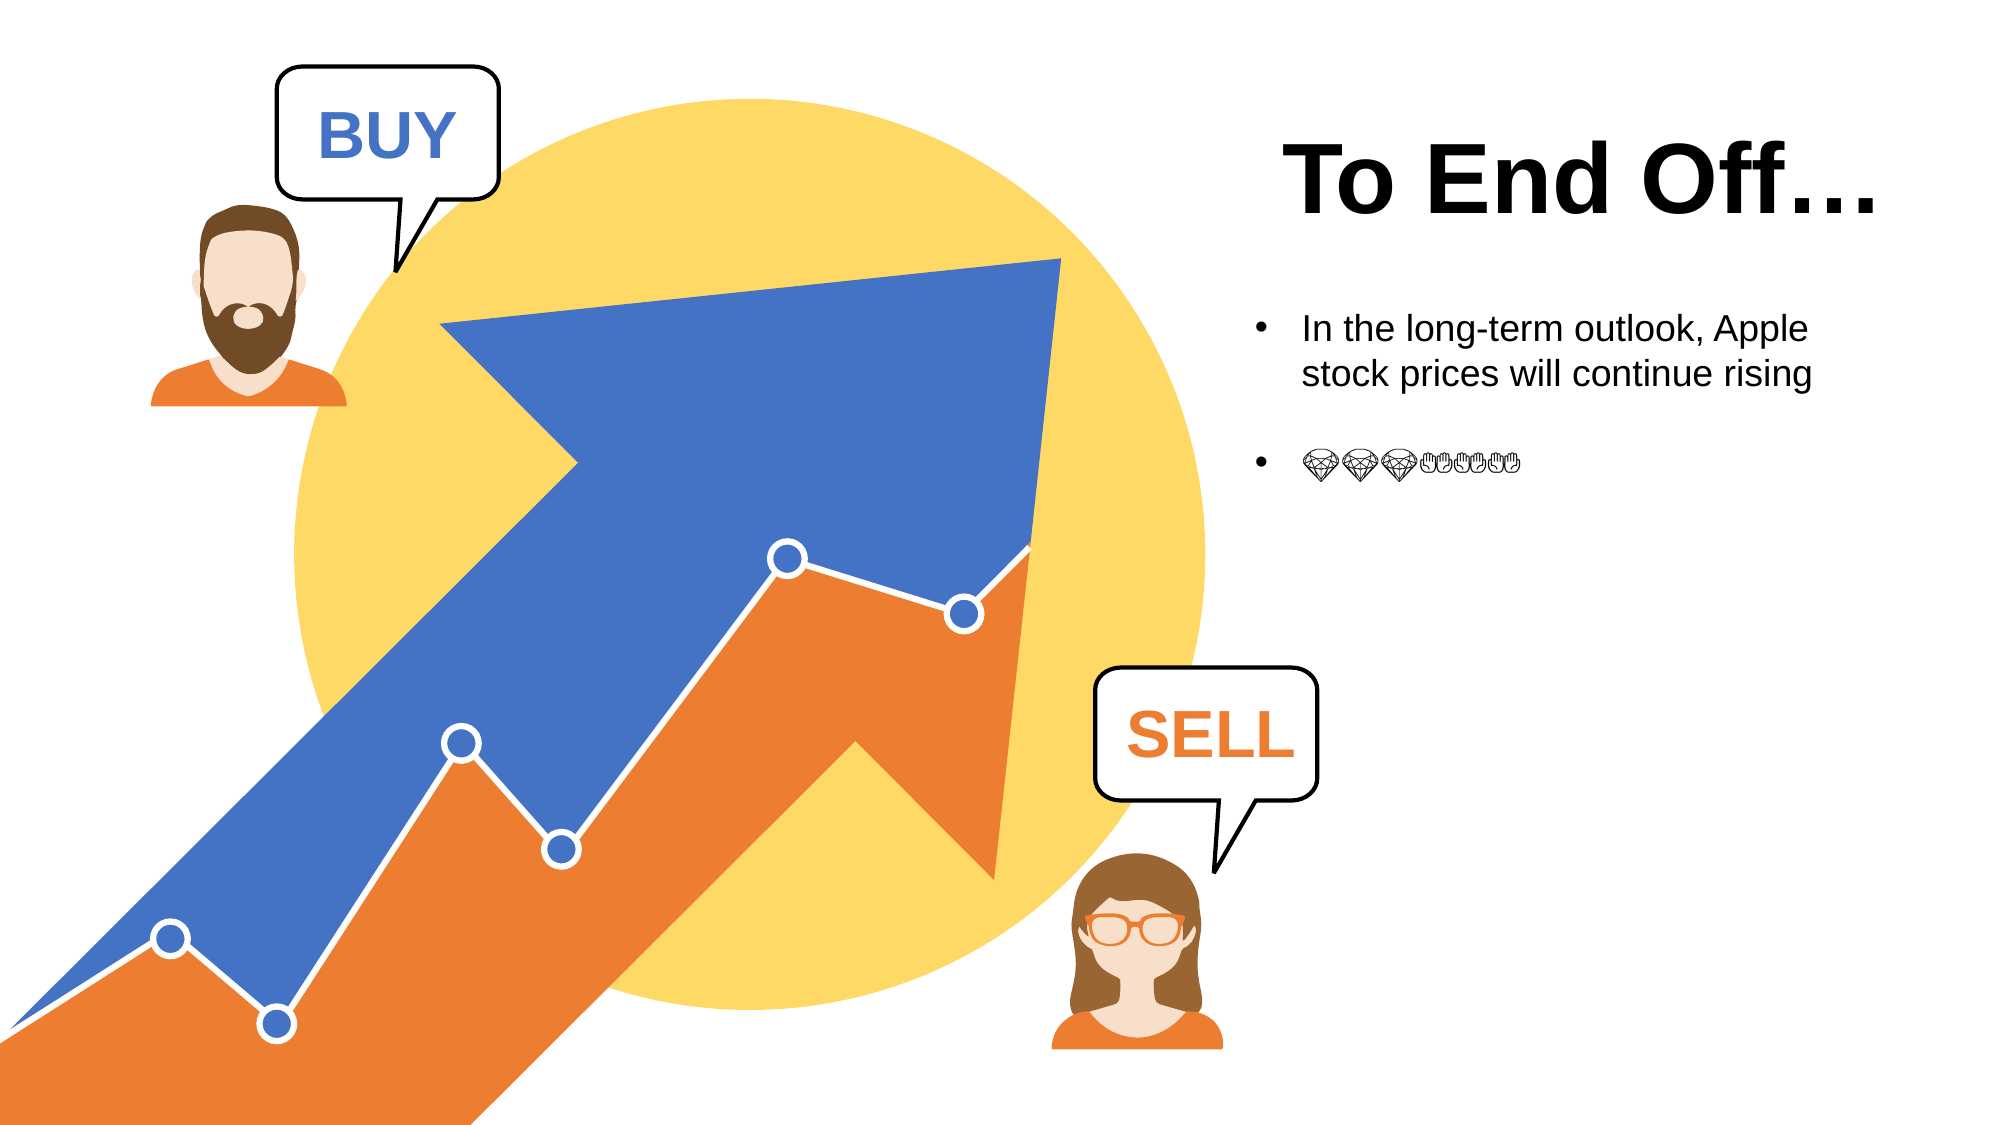

BUY

To End Off…

In the long-term outlook, Apple stock prices will continue rising

💎💎💎🤲🤲🤲

SELL

Contents Title
Get a modern PowerPoint  Presentation that is beautifully designed.
Contents Title
Get a modern PowerPoint  Presentation that is beautifully designed.